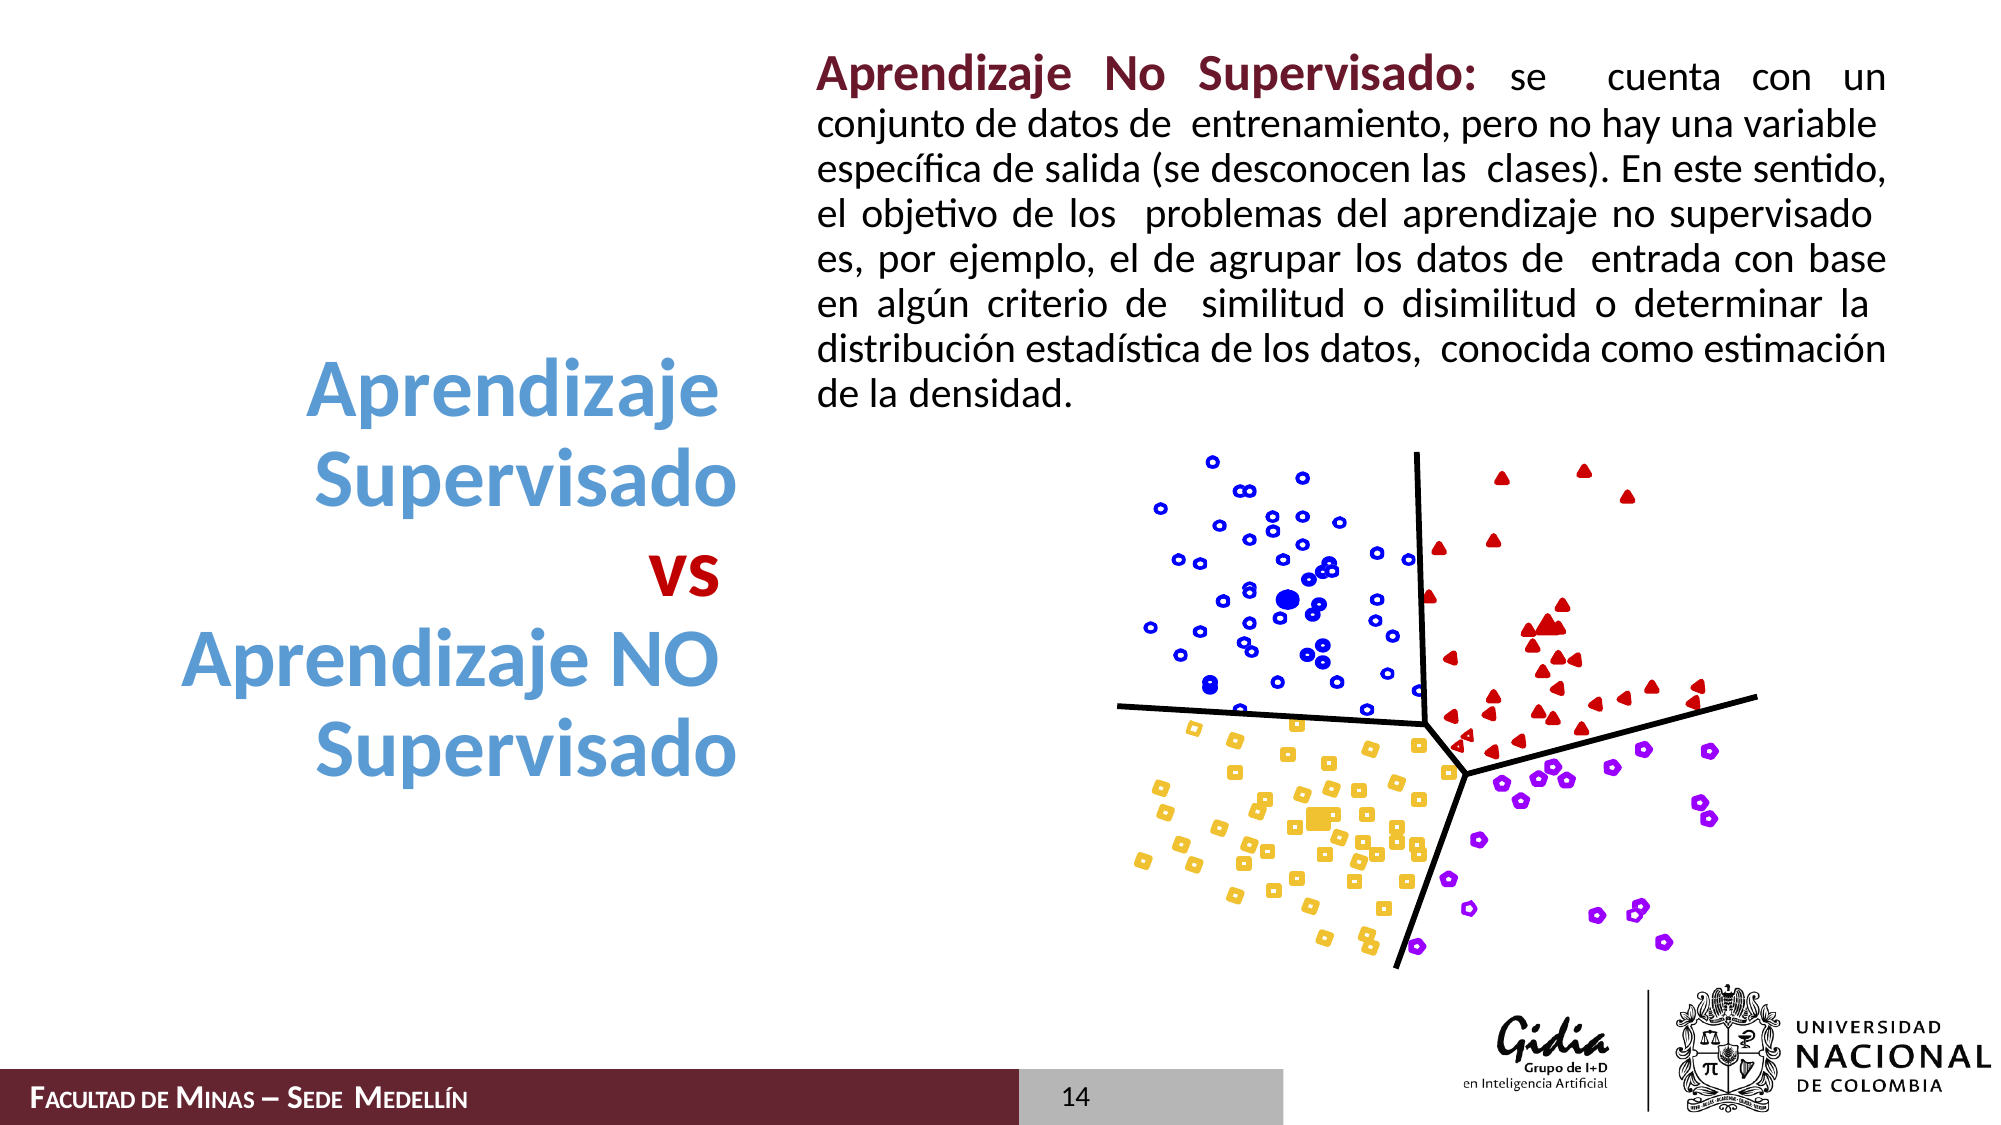

Aprendizaje No Supervisado: se  cuenta con un conjunto de datos de  entrenamiento, pero no hay una variable  específica de salida (se desconocen las  clases). En este sentido, el objetivo de los  problemas del aprendizaje no supervisado  es, por ejemplo, el de agrupar los datos de  entrada con base en algún criterio de  similitud o disimilitud o determinar la  distribución estadística de los datos,  conocida como estimación de la densidad.
Aprendizaje  Supervisado
vs  Aprendizaje NO  Supervisado

14